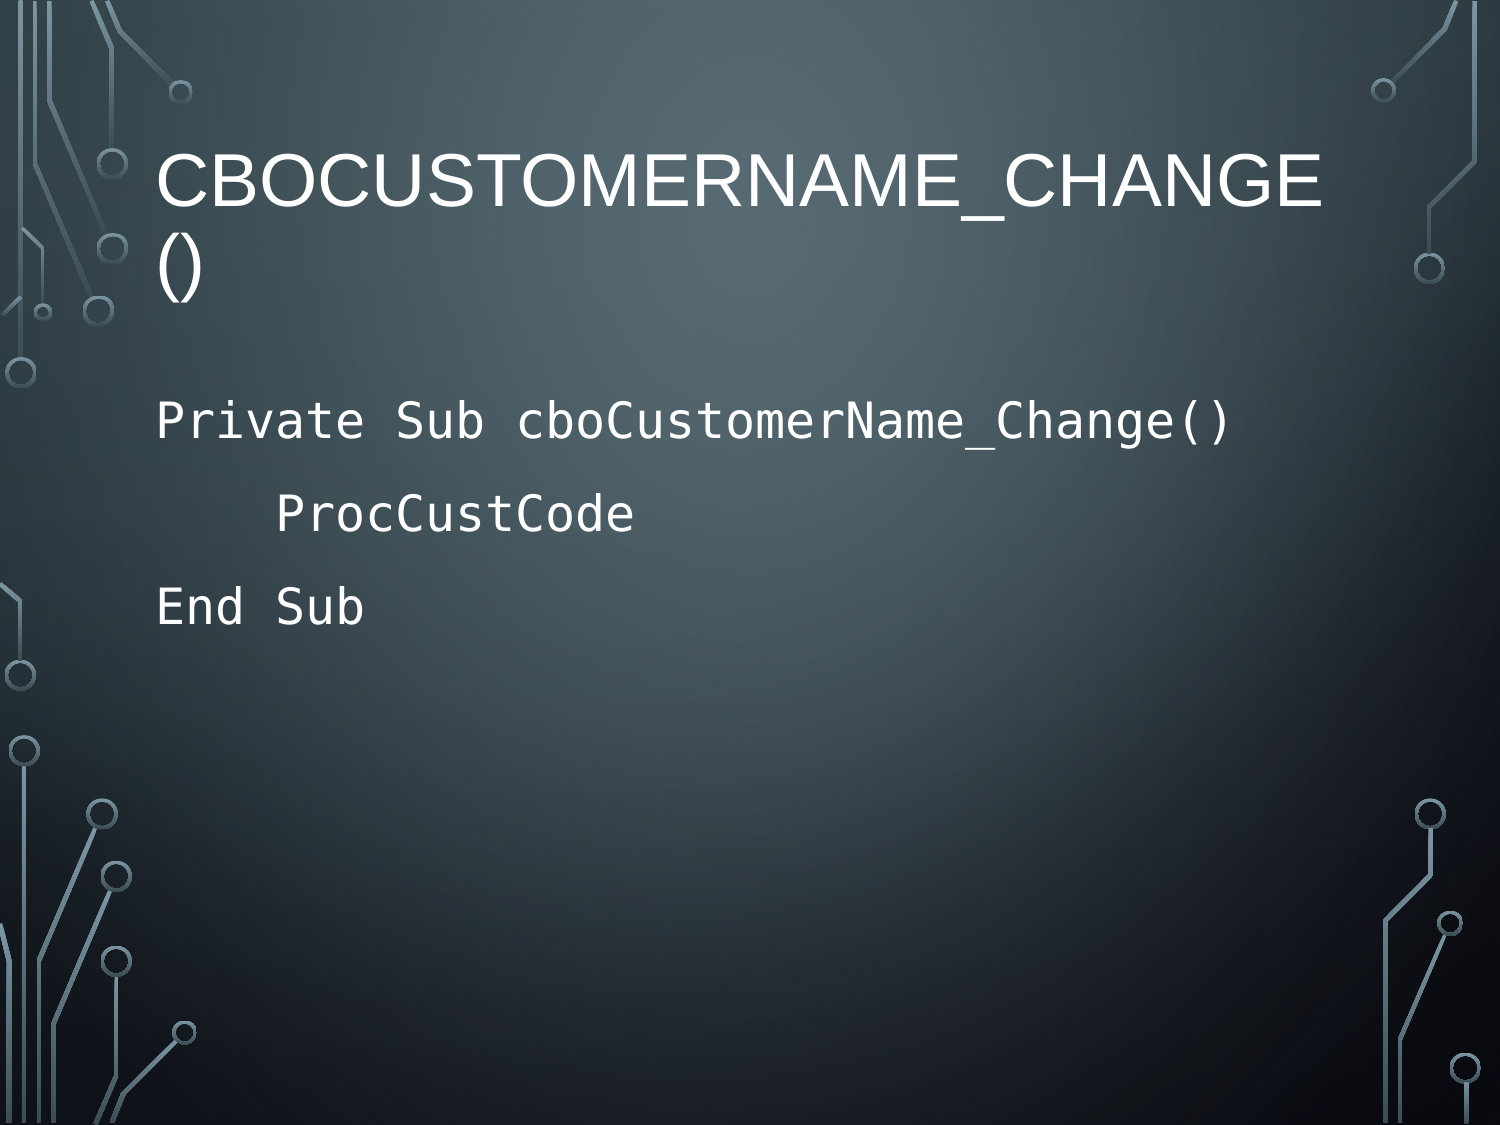

# Cbocustomername_change()
Private Sub cboCustomerName_Change()
    ProcCustCode
End Sub